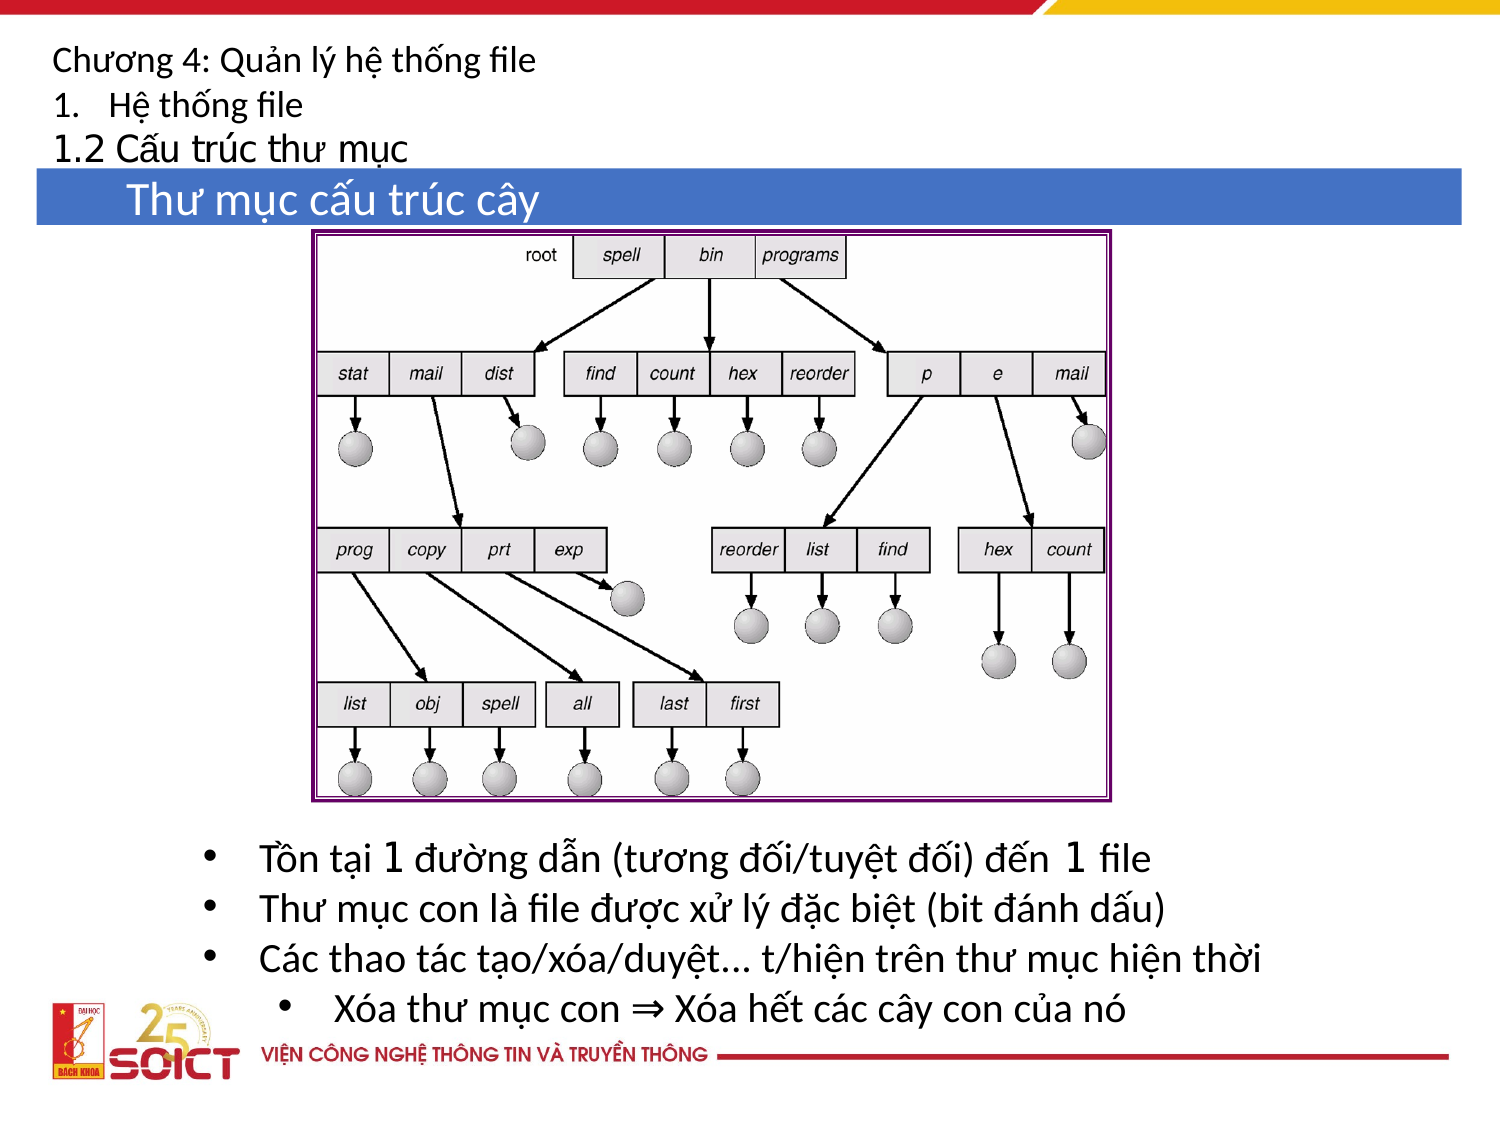

Chương 4: Quản lý hệ thống file
Hệ thống file
1.2 Cấu trúc thư mục
Thư mục cấu trúc cây

Tồn tại 1 đường dẫn (tương đối/tuyệt đối) đến 1 file
Thư mục con là file được xử lý đặc biệt (bit đánh dấu)
Các thao tác tạo/xóa/duyệt... t/hiện trên thư mục hiện thời
Xóa thư mục con ⇒ Xóa hết các cây con của nó